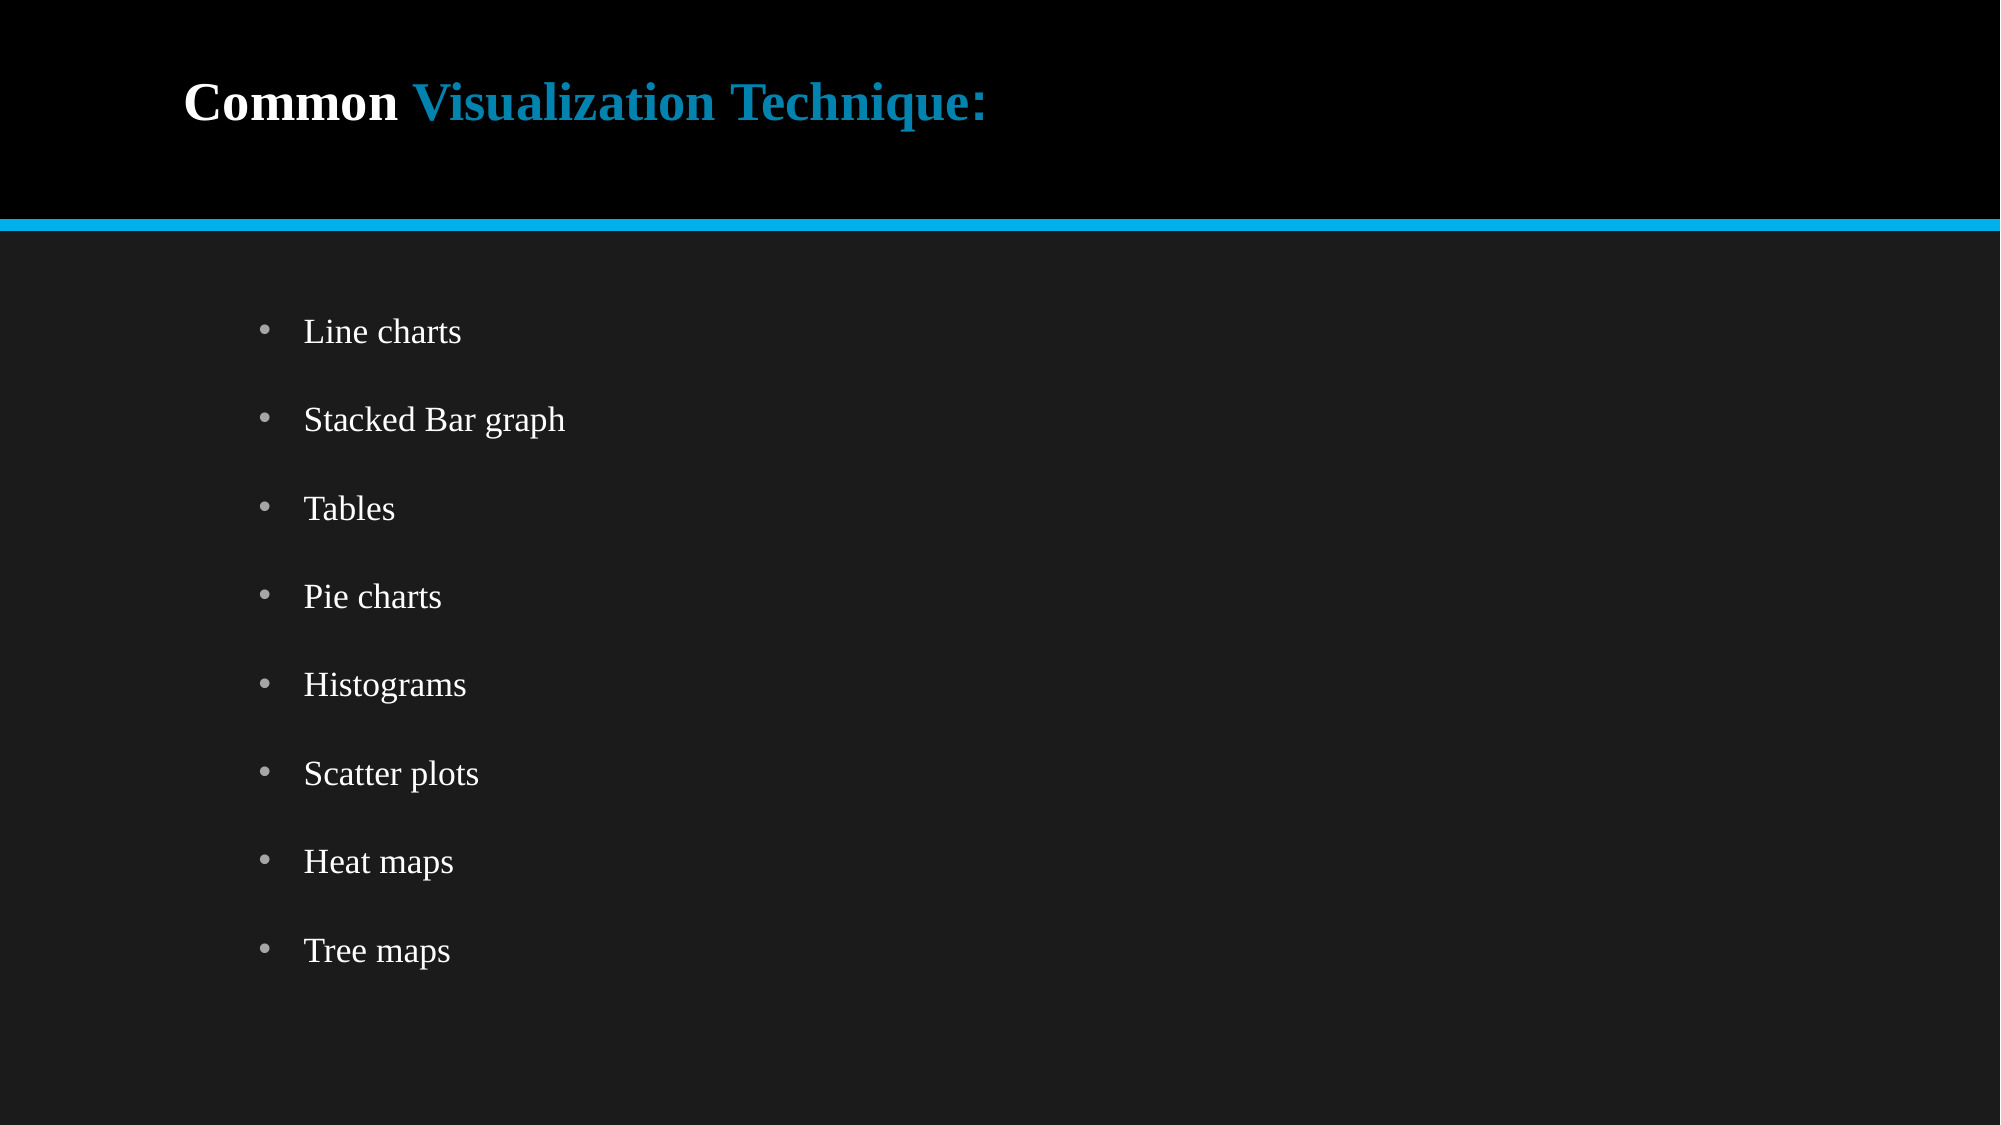

# Common Visualization Technique:
Line charts
Stacked Bar graph
Tables
Pie charts
Histograms
Scatter plots
Heat maps
Tree maps